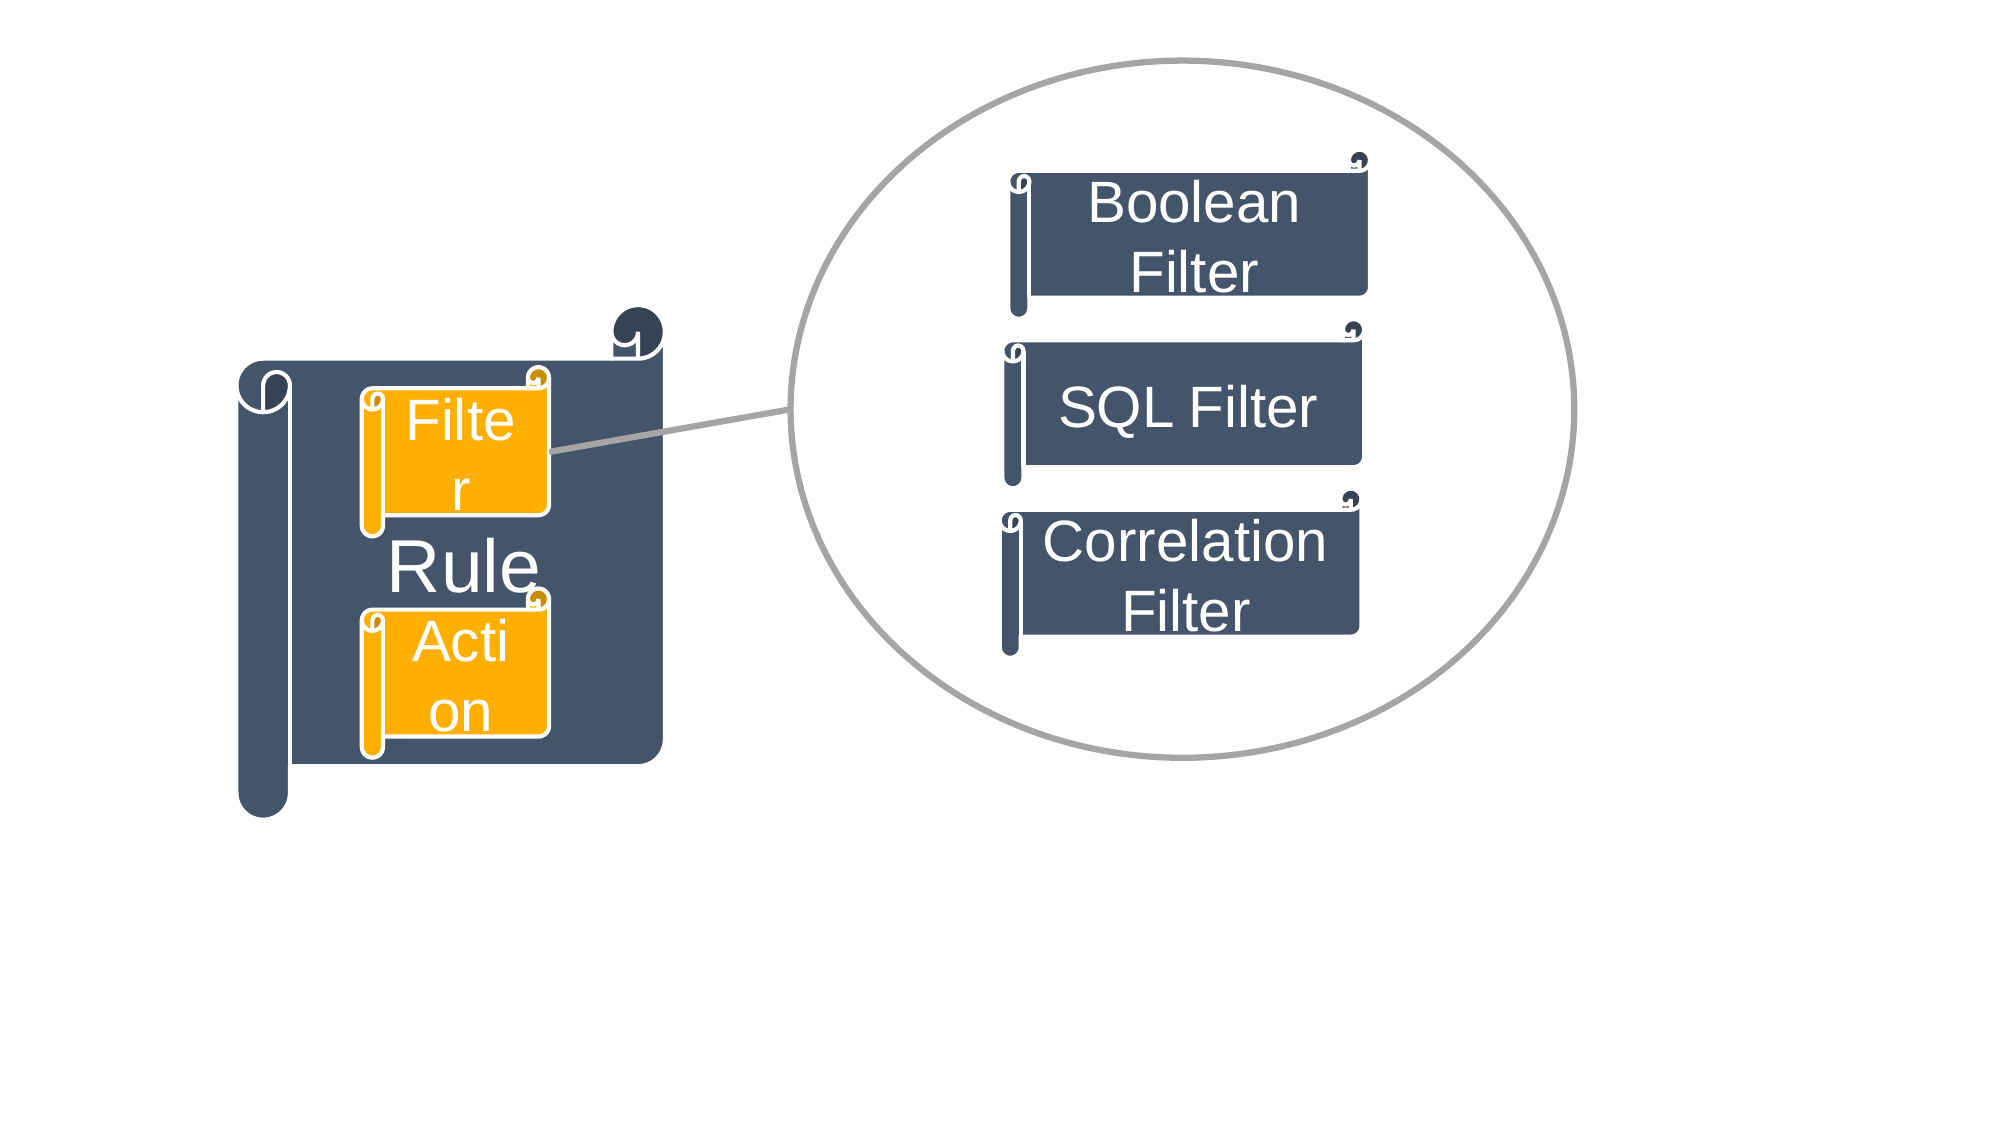

Boolean Filter
Rule
Filter
Action
SQL Filter
Correlation Filter